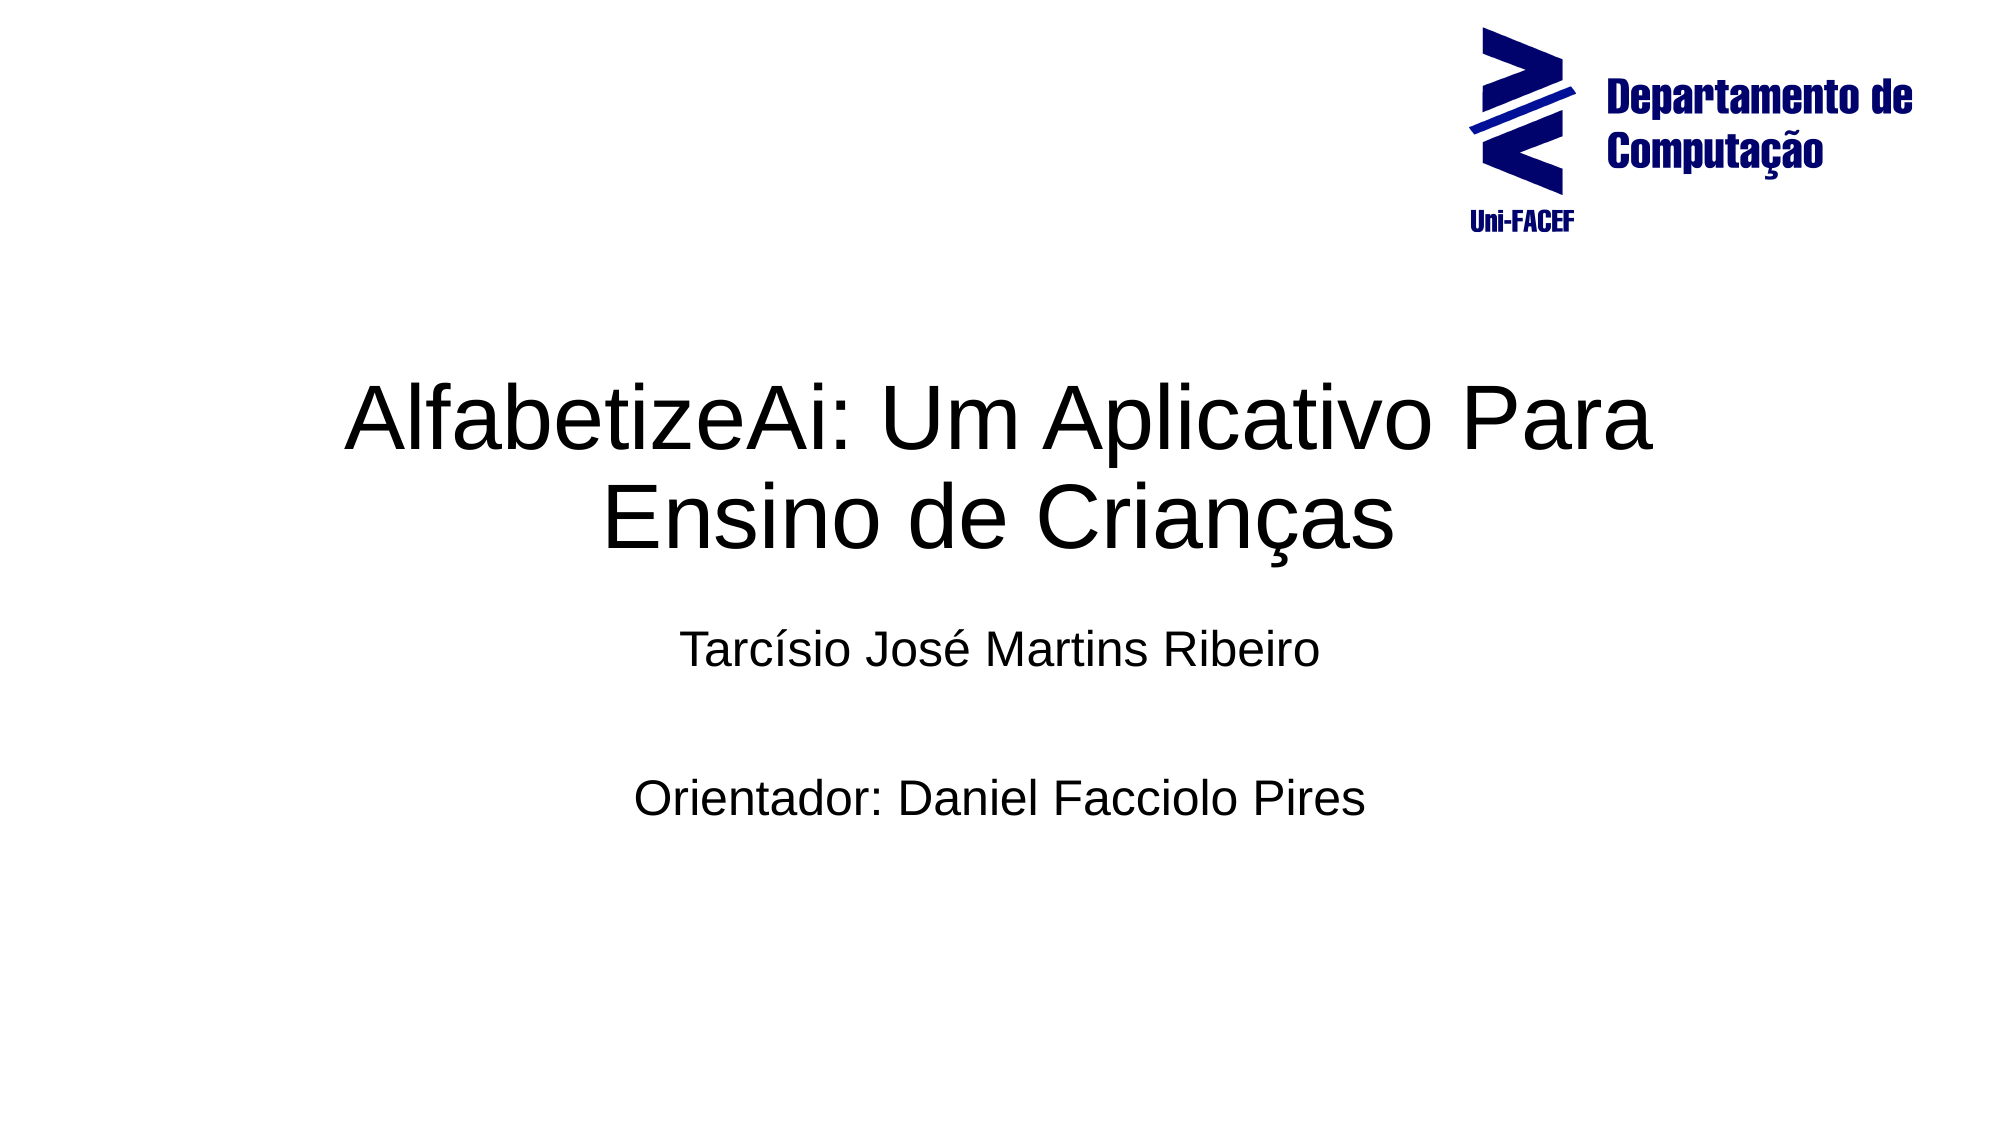

# AlfabetizeAi: Um Aplicativo Para Ensino de Crianças
Tarcísio José Martins Ribeiro

Orientador: Daniel Facciolo Pires